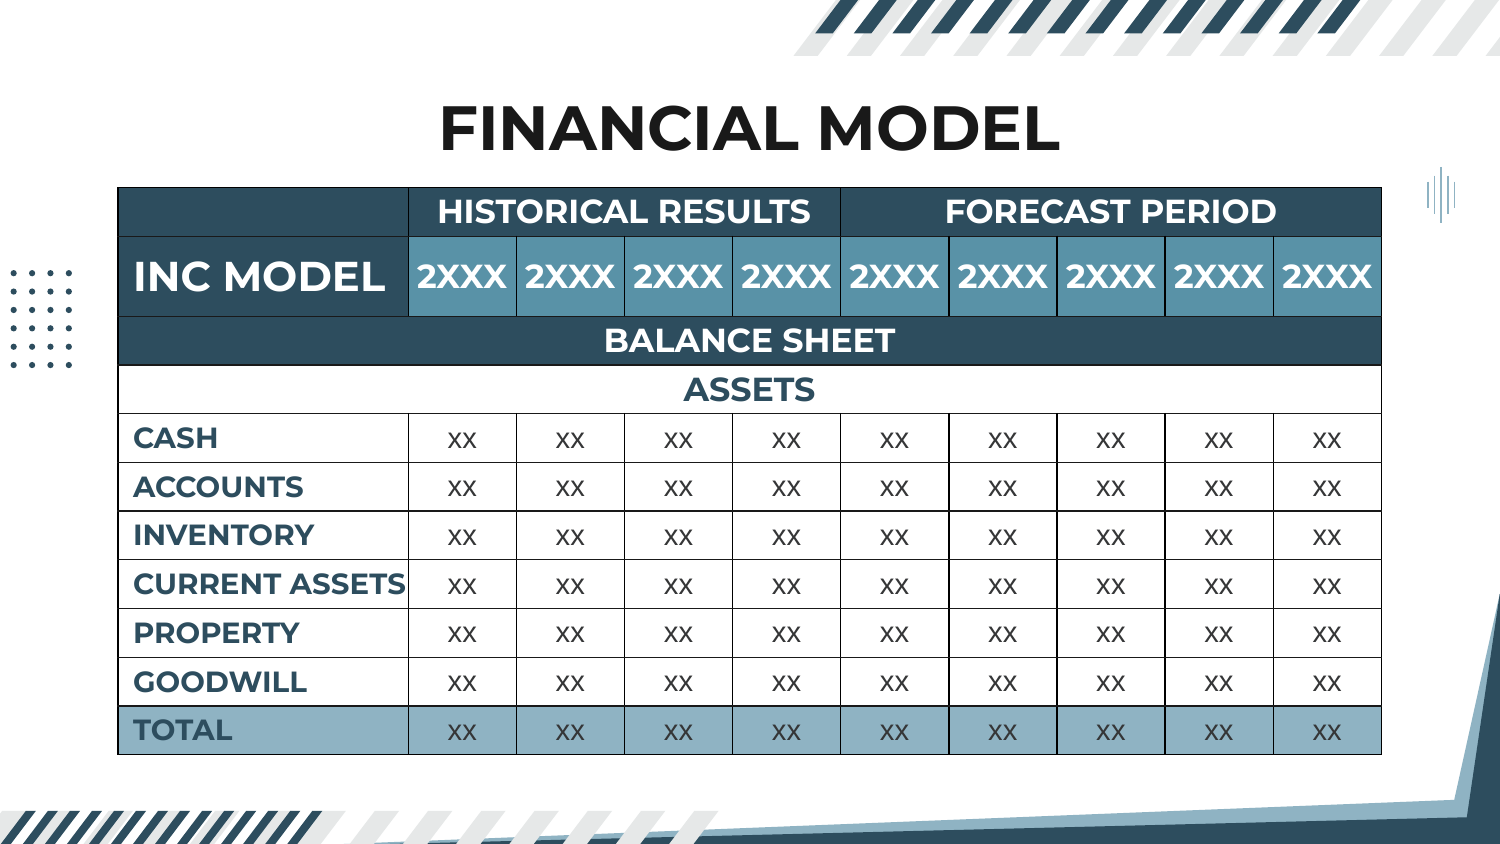

# FINANCIAL MODEL
|  | HISTORICAL RESULTS |  |  |  | FORECAST PERIOD |  |  |  |  |
| --- | --- | --- | --- | --- | --- | --- | --- | --- | --- |
| INC MODEL | 2XXX | 2XXX | 2XXX | 2XXX | 2XXX | 2XXX | 2XXX | 2XXX | 2XXX |
| BALANCE SHEET |  |  |  |  |  |  |  |  |  |
| ASSETS |  |  |  |  |  |  |  |  |  |
| CASH | xx | xx | xx | xx | xx | xx | xx | xx | xx |
| ACCOUNTS | xx | xx | xx | xx | xx | xx | xx | xx | xx |
| INVENTORY | xx | xx | xx | xx | xx | xx | xx | xx | xx |
| CURRENT ASSETS | xx | xx | xx | xx | xx | xx | xx | xx | xx |
| PROPERTY | xx | xx | xx | xx | xx | xx | xx | xx | xx |
| GOODWILL | xx | xx | xx | xx | xx | xx | xx | xx | xx |
| TOTAL | xx | xx | xx | xx | xx | xx | xx | xx | xx |